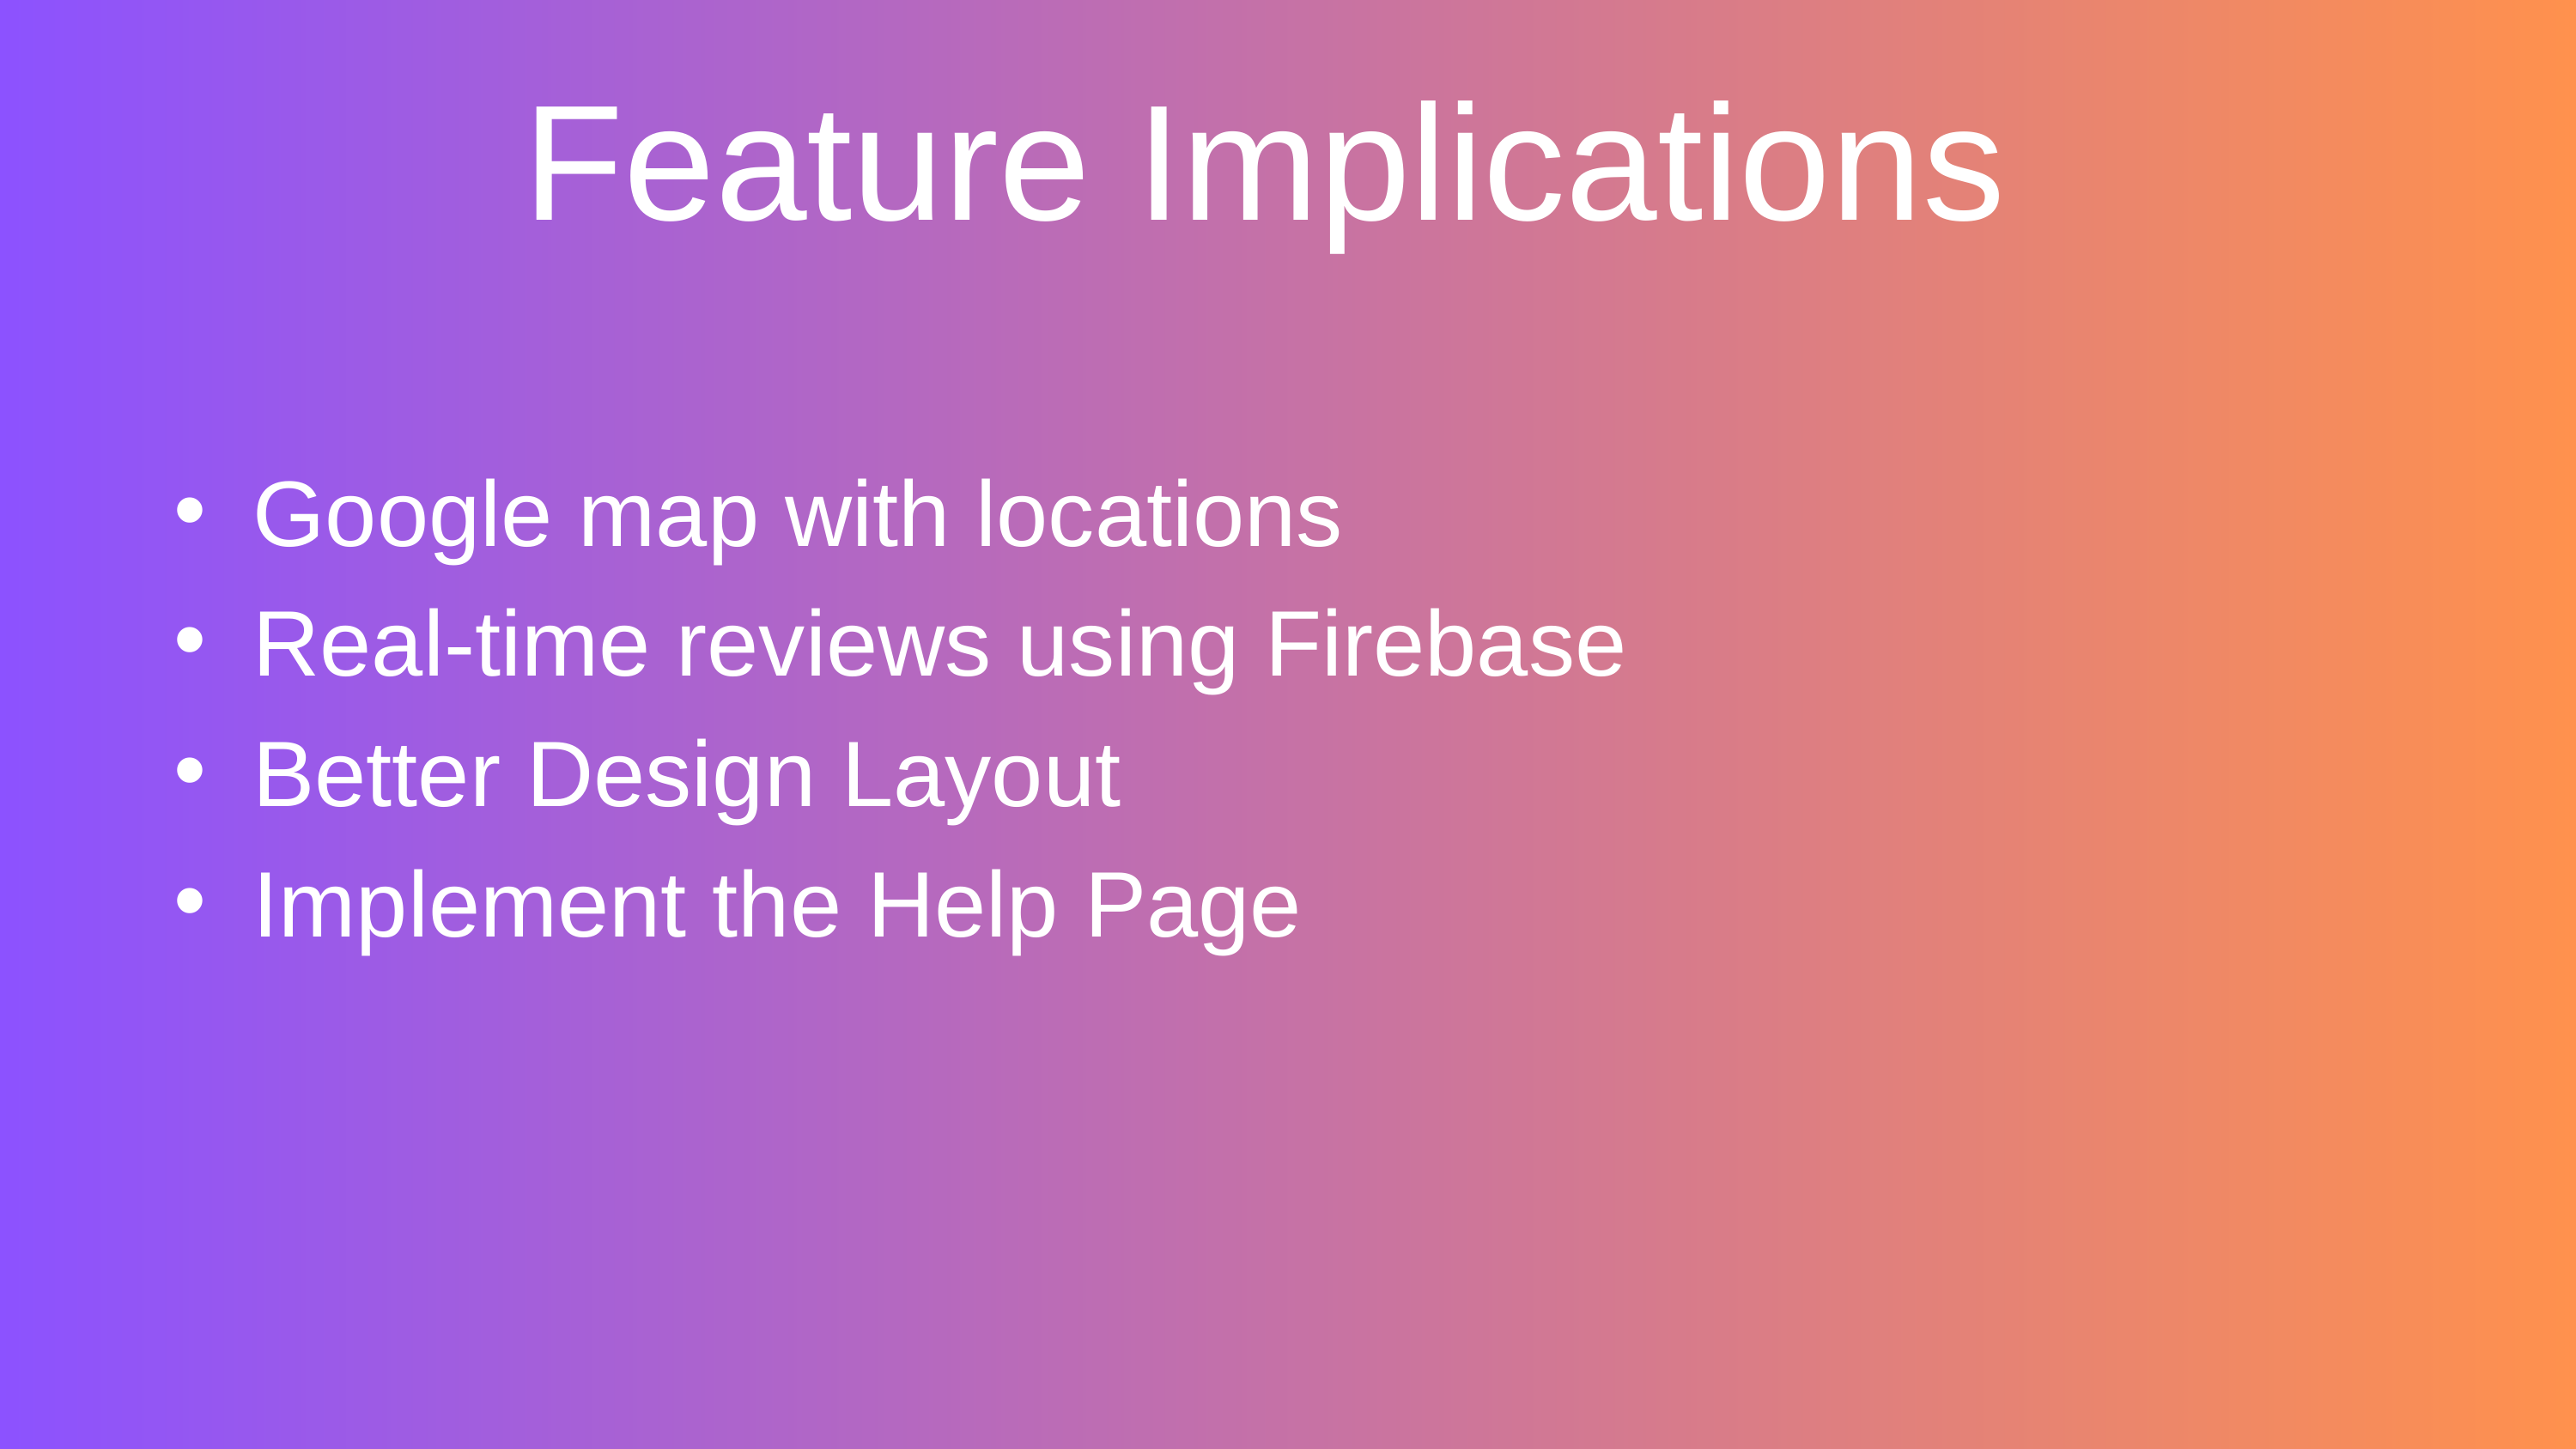

Feature Implications
Google map with locations
Real-time reviews using Firebase
Better Design Layout
Implement the Help Page